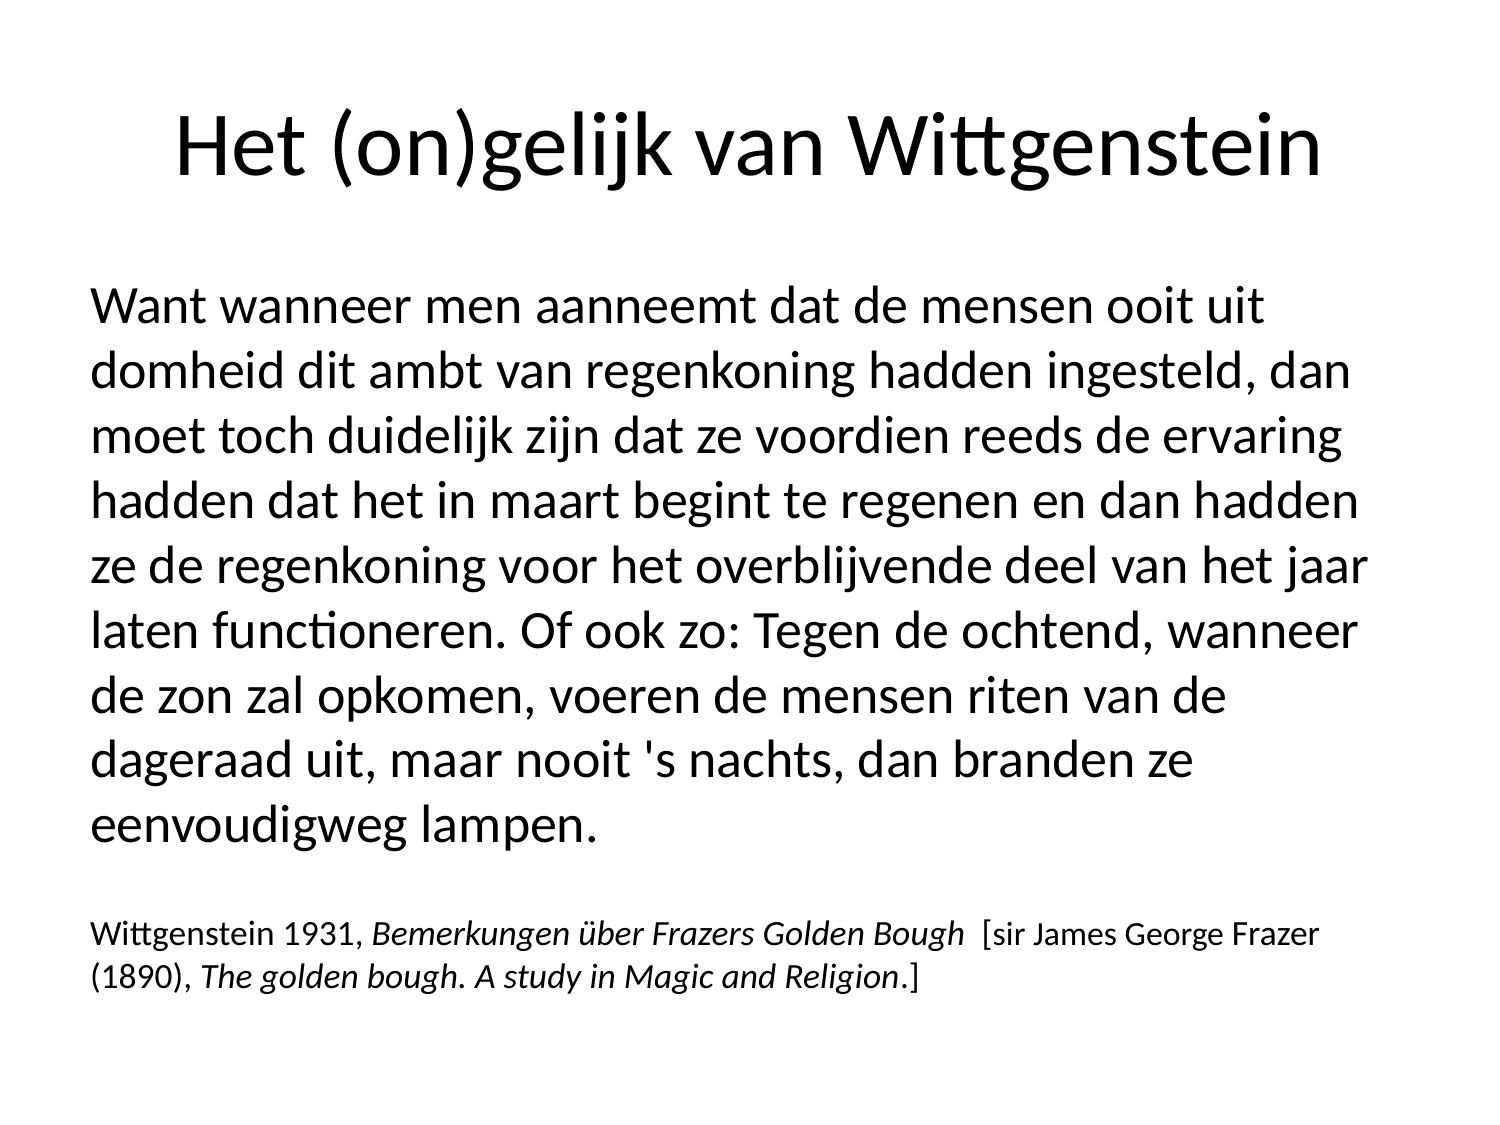

# Het (on)gelijk van Wittgenstein
Want wanneer men aanneemt dat de mensen ooit uit domheid dit ambt van regenkoning hadden ingesteld, dan moet toch duidelijk zijn dat ze voordien reeds de ervaring hadden dat het in maart begint te regenen en dan hadden ze de regenkoning voor het overblijvende deel van het jaar laten functioneren. Of ook zo: Tegen de ochtend, wanneer de zon zal opkomen, voeren de mensen riten van de dageraad uit, maar nooit 's nachts, dan branden ze eenvoudigweg lampen.

Wittgenstein 1931, Bemerkungen über Frazers Golden Bough  [sir James George Frazer (1890), The golden bough. A study in Magic and Religion.]